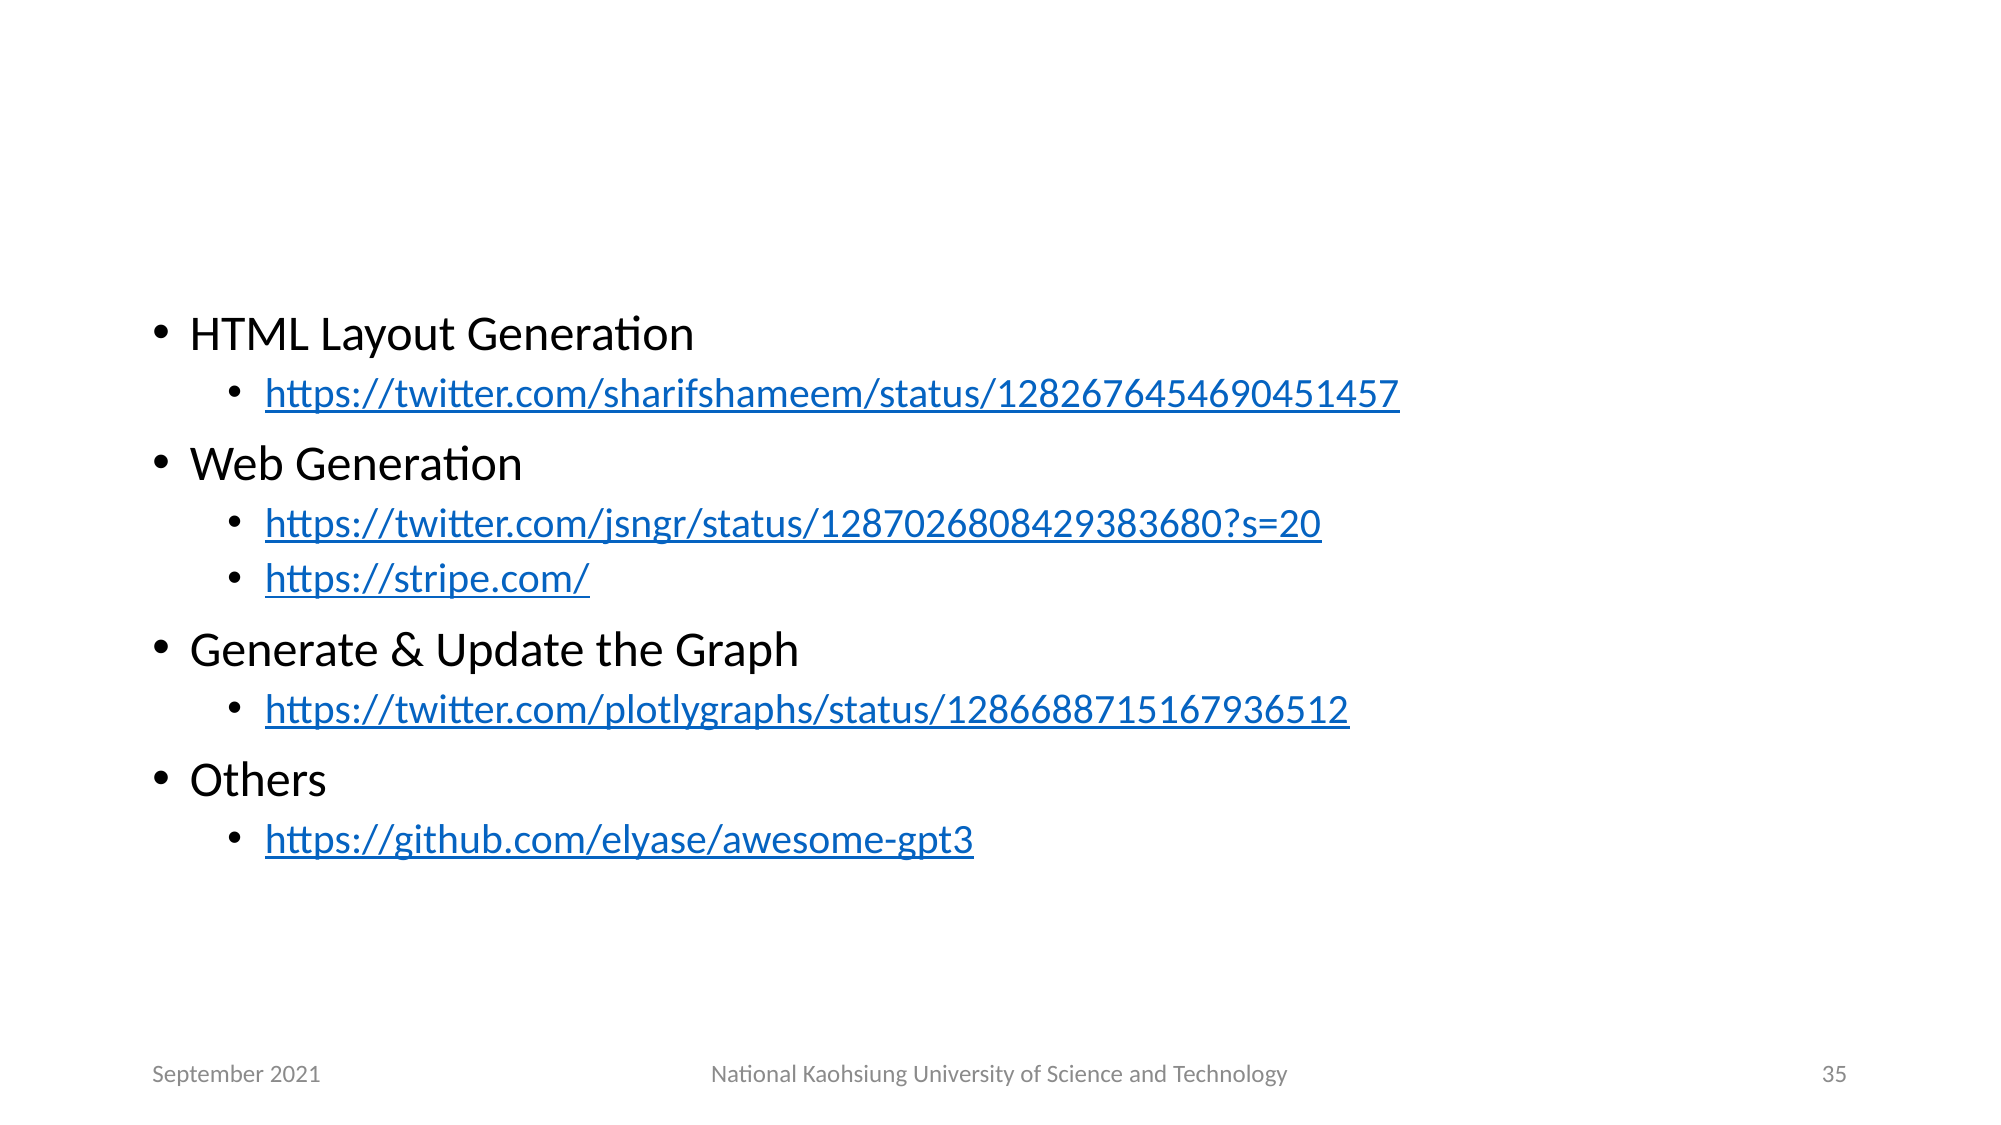

#
HTML Layout Generation
https://twitter.com/sharifshameem/status/1282676454690451457
Web Generation
https://twitter.com/jsngr/status/1287026808429383680?s=20
https://stripe.com/
Generate & Update the Graph
https://twitter.com/plotlygraphs/status/1286688715167936512
Others
https://github.com/elyase/awesome-gpt3
September 2021
National Kaohsiung University of Science and Technology
35